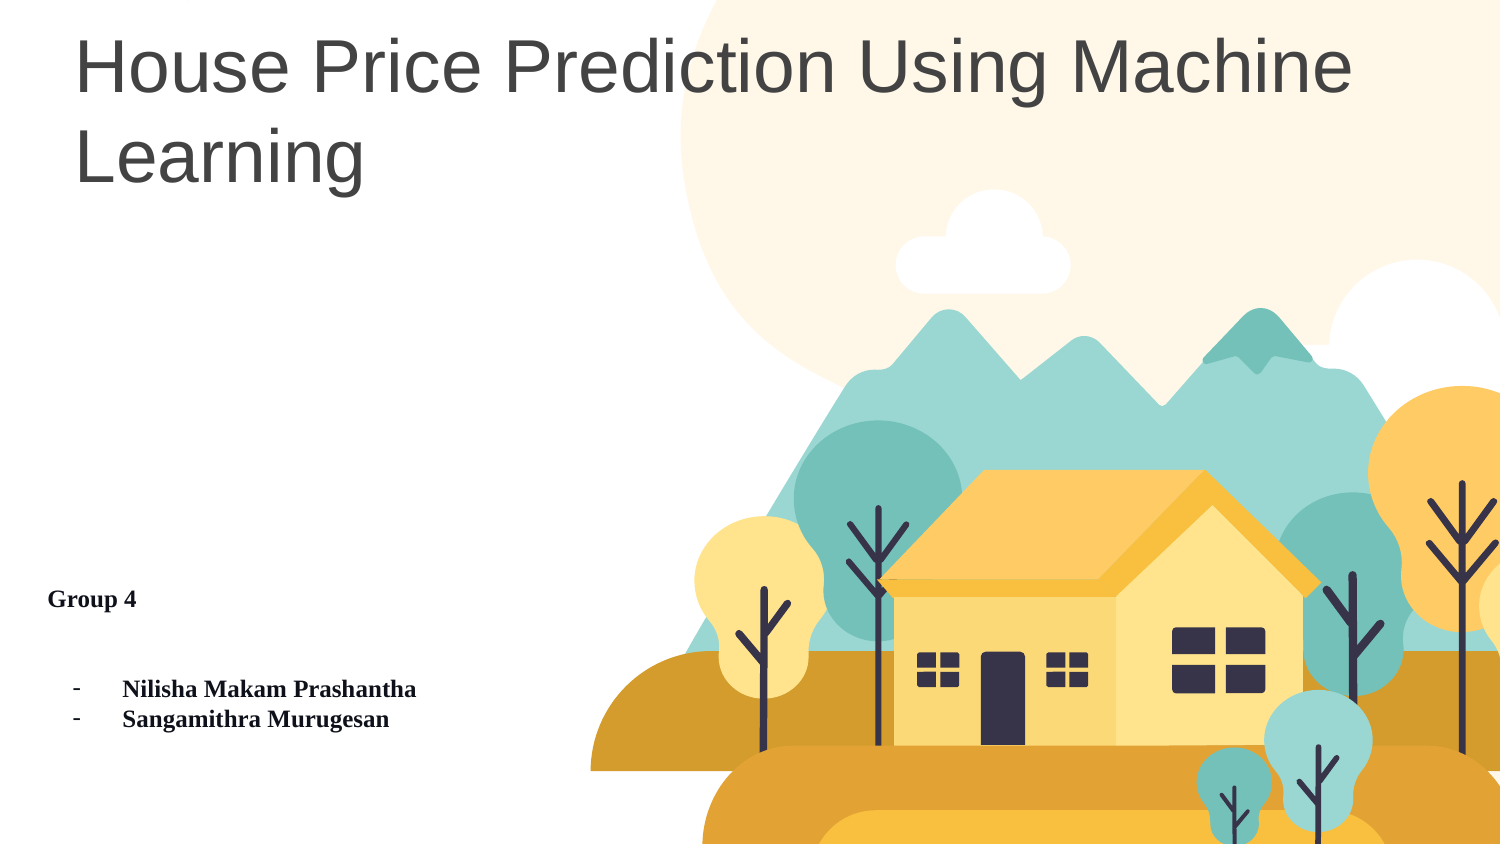

# House Price Prediction Using Machine Learning

Group 4

Nilisha Makam Prashantha
Sangamithra Murugesan